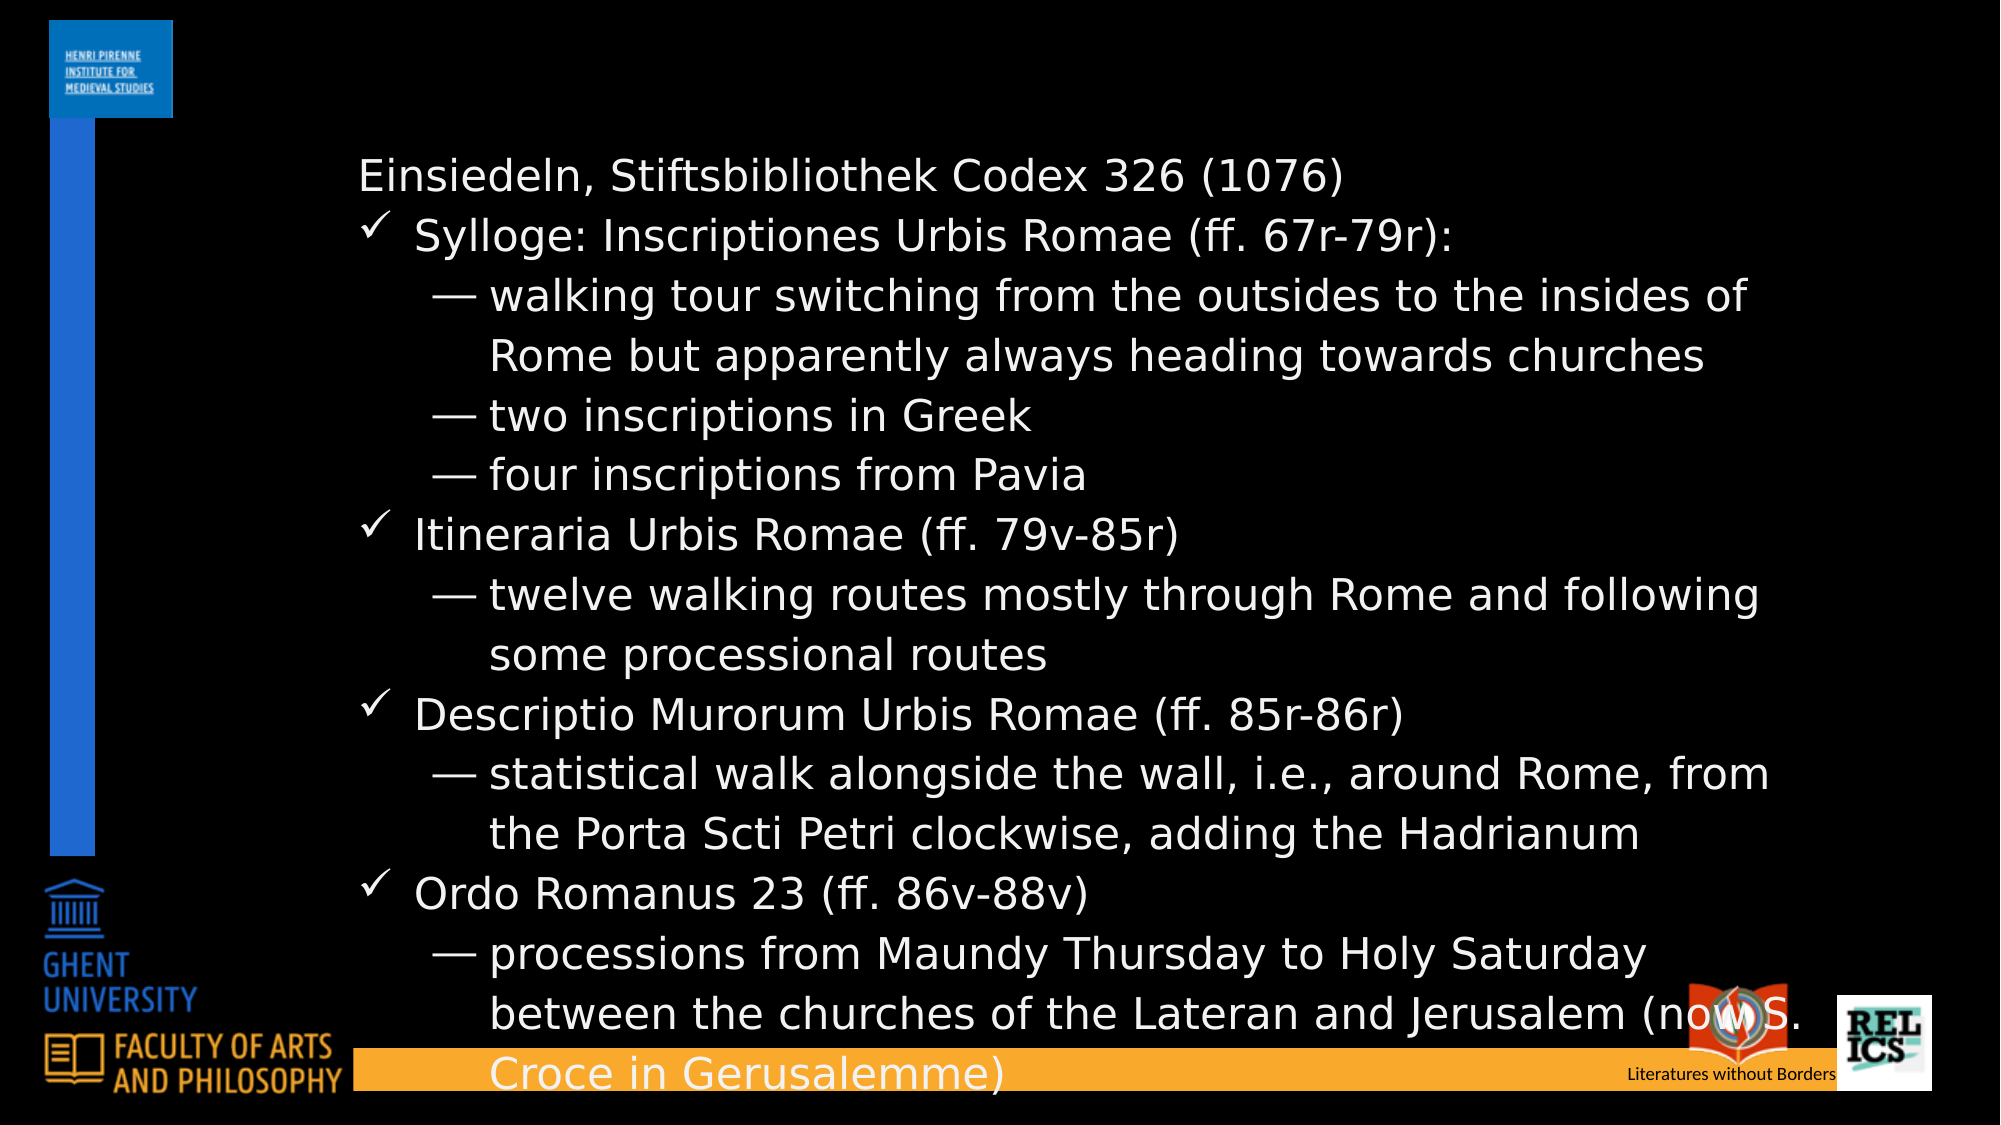

Einsiedeln, Stiftsbibliothek Codex 326 (1076)
Sylloge: Inscriptiones Urbis Romae (ff. 67r-79r):
walking tour switching from the outsides to the insides of Rome but apparently always heading towards churches
two inscriptions in Greek
four inscriptions from Pavia
Itineraria Urbis Romae (ff. 79v-85r)
twelve walking routes mostly through Rome and following some processional routes
Descriptio Murorum Urbis Romae (ff. 85r-86r)
statistical walk alongside the wall, i.e., around Rome, from the Porta Scti Petri clockwise, adding the Hadrianum
Ordo Romanus 23 (ff. 86v-88v)
processions from Maundy Thursday to Holy Saturday between the churches of the Lateran and Jerusalem (now S. Croce in Gerusalemme)